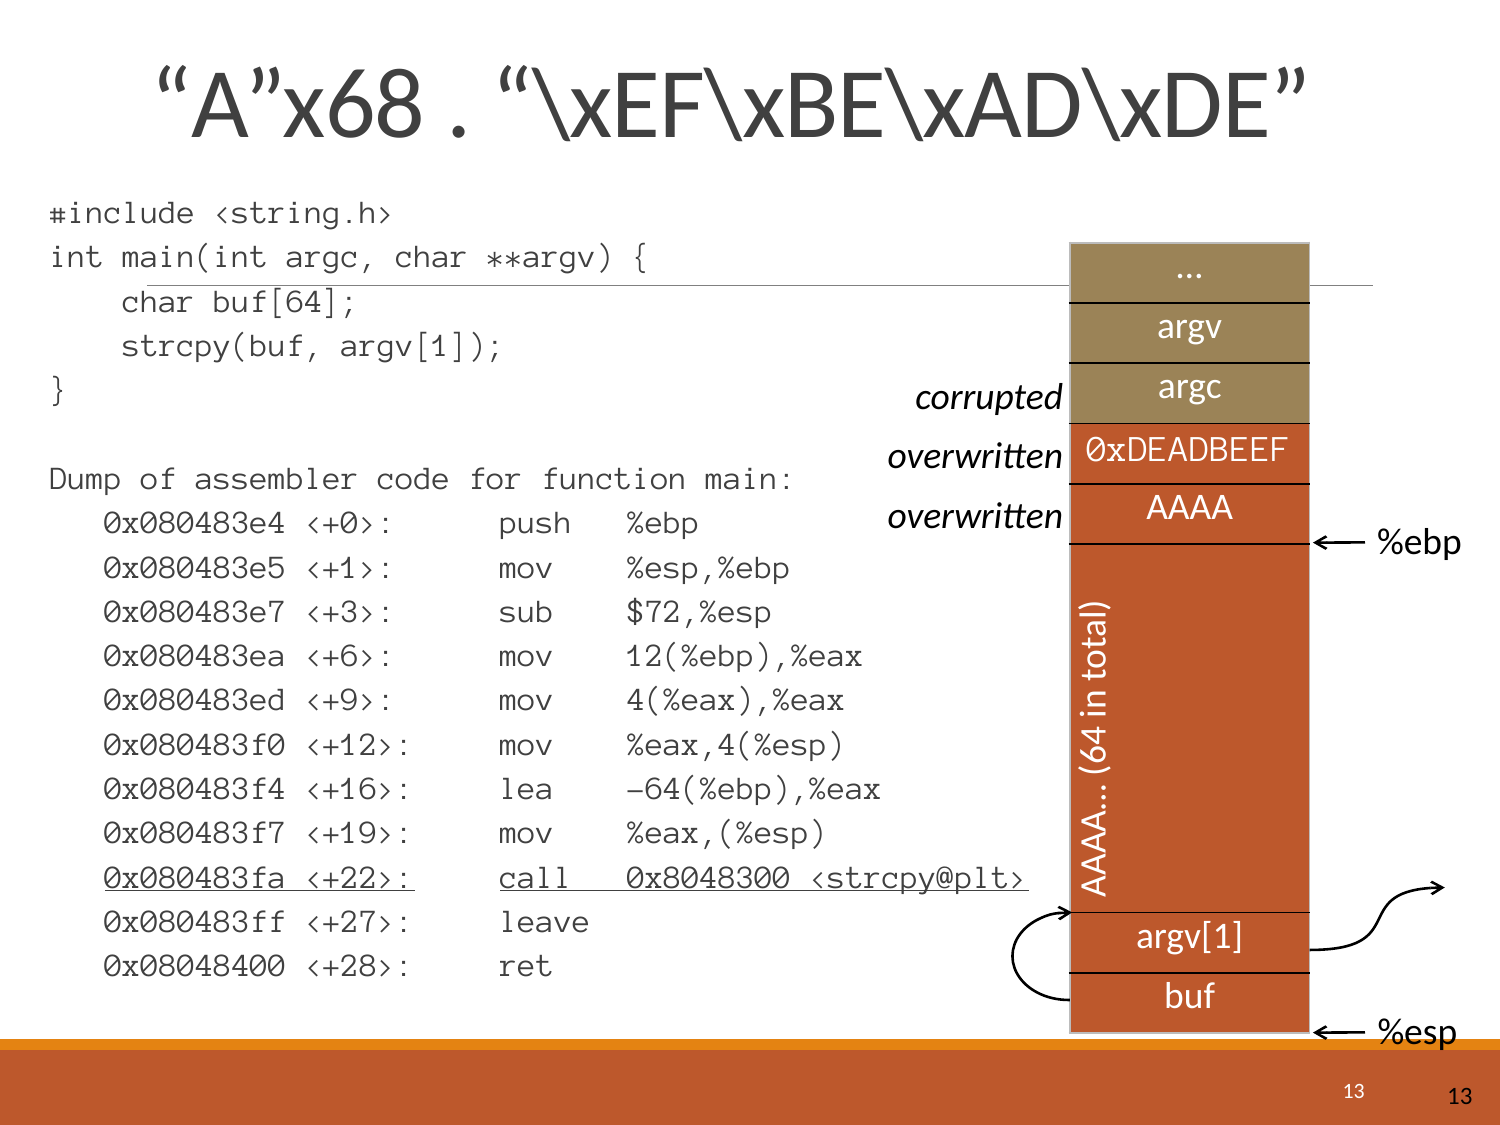

# “A”x68 . “\xEF\xBE\xAD\xDE”
#include <string.h>
int main(int argc, char **argv) {
    char buf[64];
    strcpy(buf, argv[1]);
}

Dump of assembler code for function main:
   0x080483e4 <+0>:	push   %ebp
   0x080483e5 <+1>:	mov    %esp,%ebp
   0x080483e7 <+3>:	sub    $72,%esp
   0x080483ea <+6>:	mov    12(%ebp),%eax
   0x080483ed <+9>:	mov    4(%eax),%eax
   0x080483f0 <+12>:	mov    %eax,4(%esp)
   0x080483f4 <+16>:	lea    -64(%ebp),%eax
   0x080483f7 <+19>:	mov    %eax,(%esp)
   0x080483fa <+22>:	call   0x8048300 <strcpy@plt>
   0x080483ff <+27>:	leave
   0x08048400 <+28>:	ret
| … |
| --- |
| argv |
| argc |
| return addr |
| caller’s ebp |
| buf (64 bytes) |
| argv[1] |
| buf |
|  |
| --- |
|  |
|  |
| 0xDEADBEEF |
| AAAA |
| AAAA… (64 in total) |
|  |
|  |
corrupted
overwritten
overwritten
%ebp

%esp
13
13